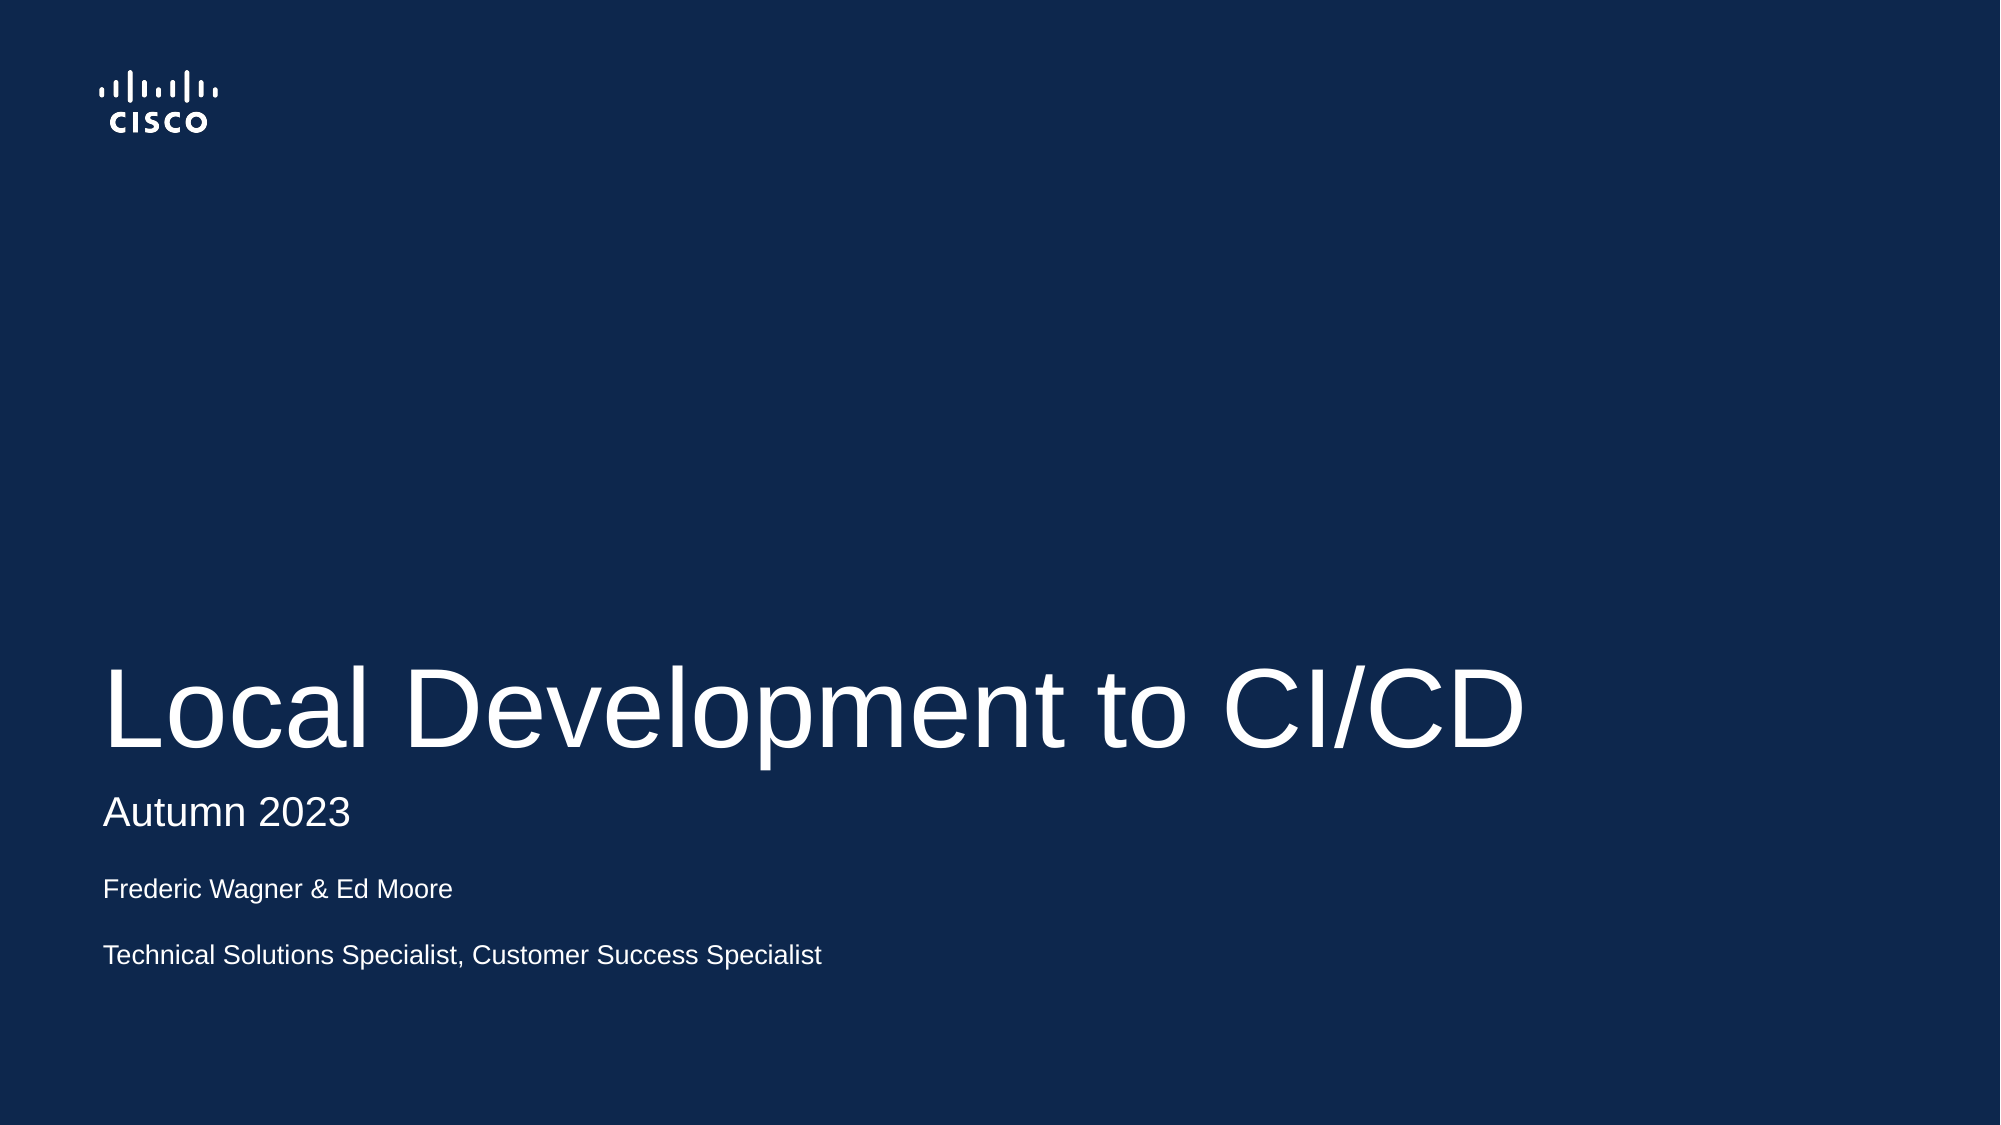

# Local Development to CI/CD
Autumn 2023
Frederic Wagner & Ed Moore
Technical Solutions Specialist, Customer Success Specialist